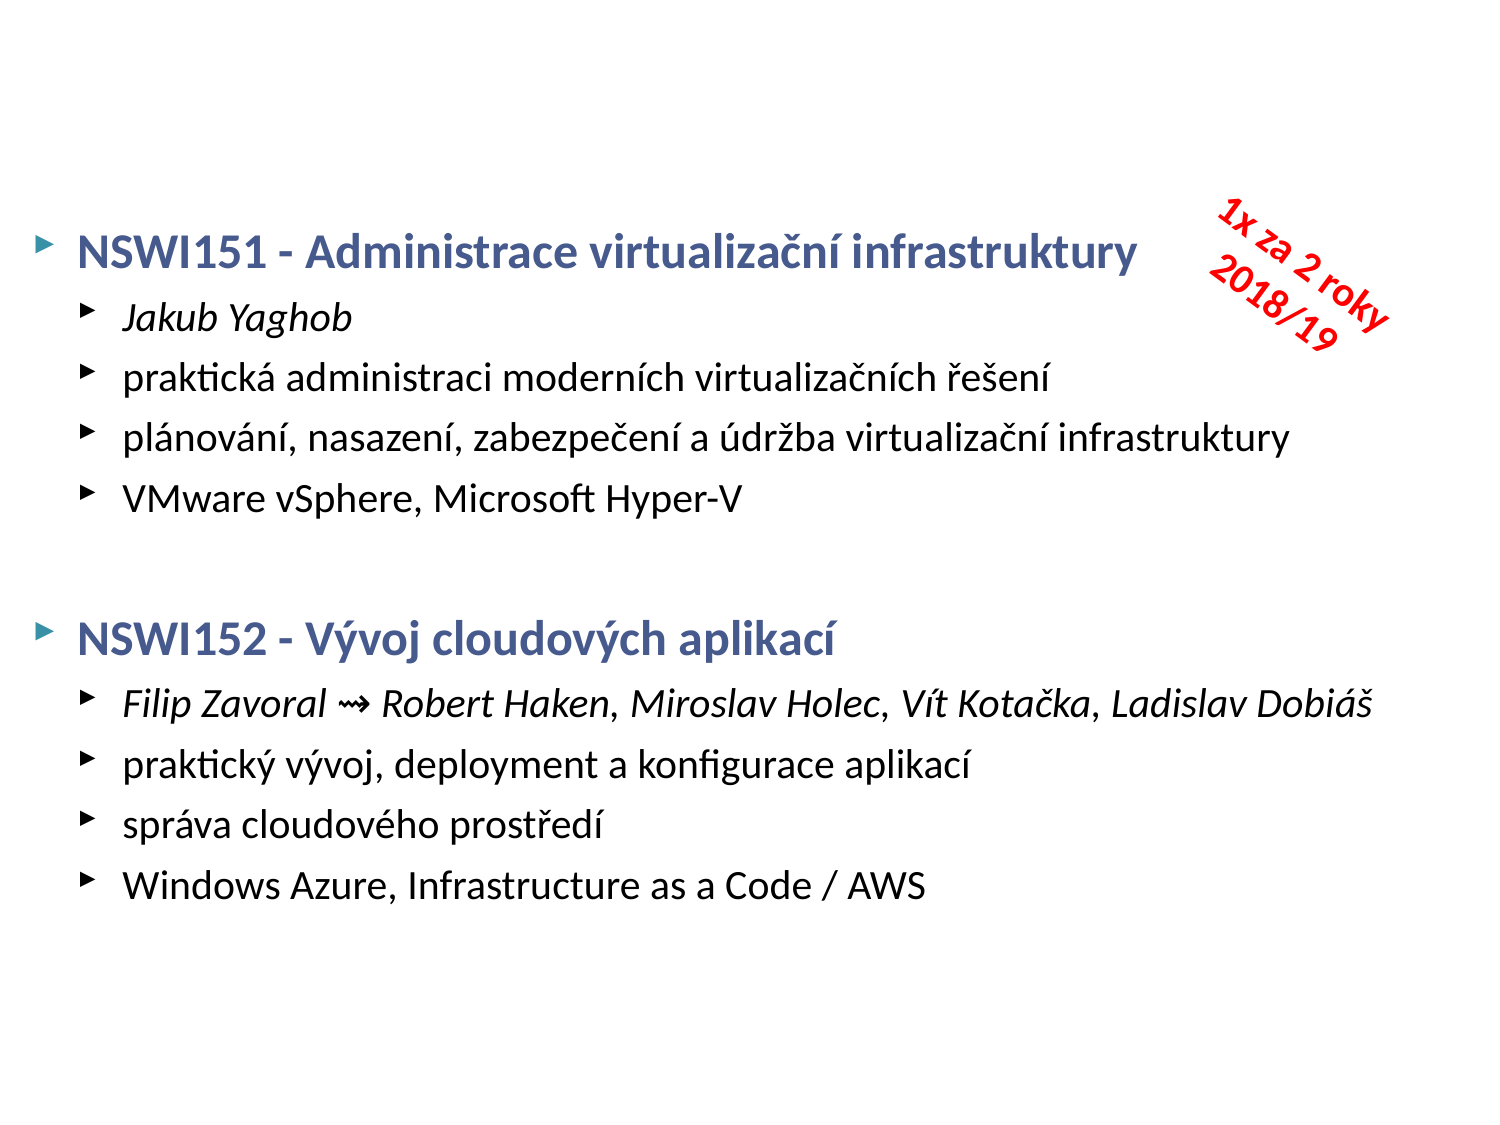

# to be continued ...
NSWI151 - Administrace virtualizační infrastruktury
Jakub Yaghob
praktická administraci moderních virtualizačních řešení
plánování, nasazení, zabezpečení a údržba virtualizační infrastruktury
VMware vSphere, Microsoft Hyper-V

NSWI152 - Vývoj cloudových aplikací
Filip Zavoral ⇝ Robert Haken, Miroslav Holec, Vít Kotačka, Ladislav Dobiáš
praktický vývoj, deployment a konfigurace aplikací
správa cloudového prostředí
Windows Azure, Infrastructure as a Code / AWS

1x za 2 roky
2018/19